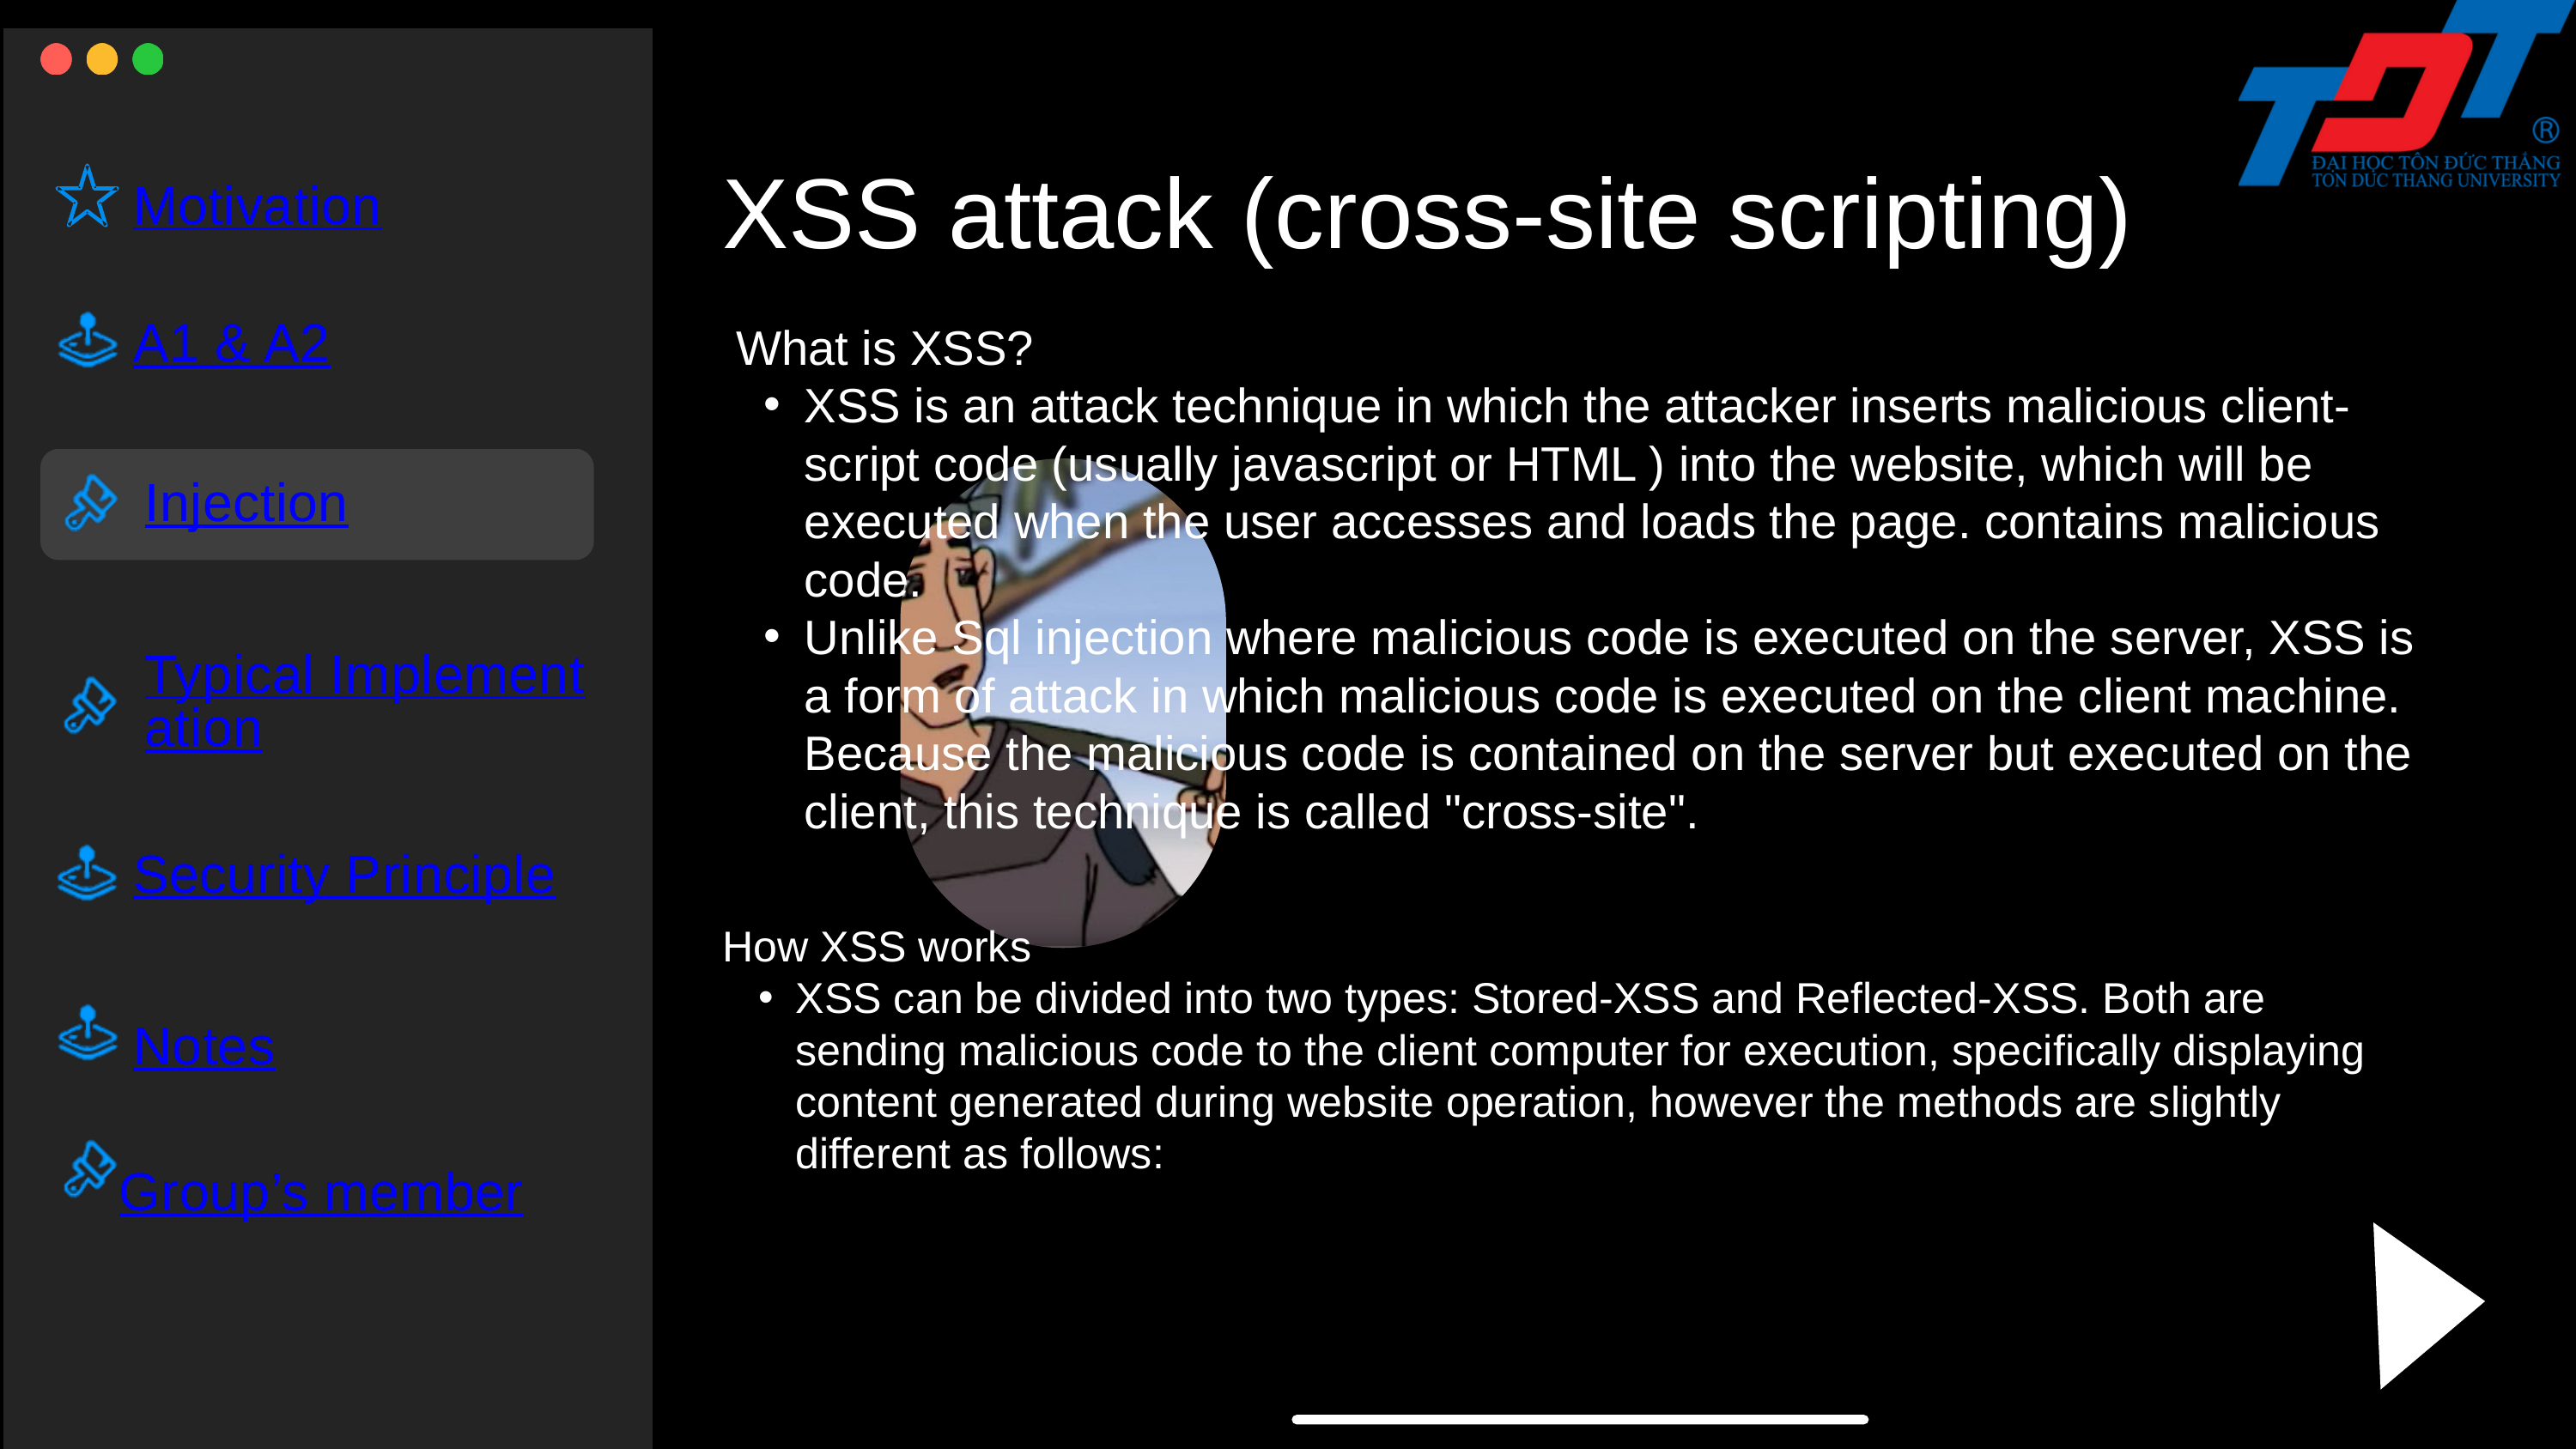

XSS attack (cross-site scripting)

Motivation

A1 & A2
 What is XSS?
XSS is an attack technique in which the attacker inserts malicious client-script code (usually javascript or HTML ) into the website, which will be executed when the user accesses and loads the page. contains malicious code.
Unlike Sql injection where malicious code is executed on the server, XSS is a form of attack in which malicious code is executed on the client machine. Because the malicious code is contained on the server but executed on the client, this technique is called "cross-site".

Injection
Typical Implementation

Security Principle
How XSS works
XSS can be divided into two types: Stored-XSS and Reflected-XSS. Both are sending malicious code to the client computer for execution, specifically displaying content generated during website operation, however the methods are slightly different as follows:

Notes

Group’s member